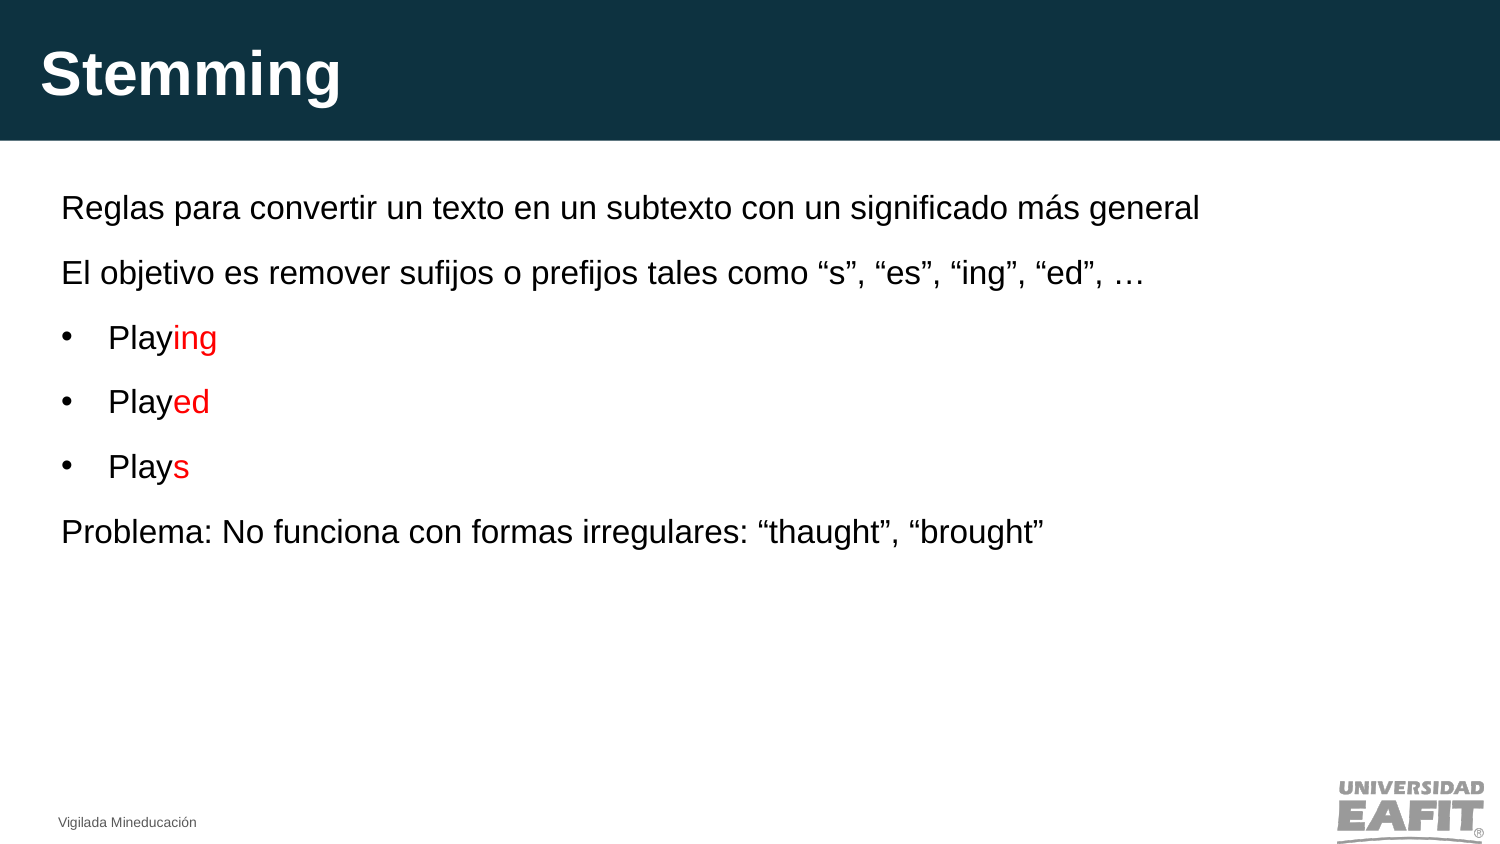

Stemming
Reglas para convertir un texto en un subtexto con un significado más general
El objetivo es remover sufijos o prefijos tales como “s”, “es”, “ing”, “ed”, …
Playing
Played
Plays
Problema: No funciona con formas irregulares: “thaught”, “brought”